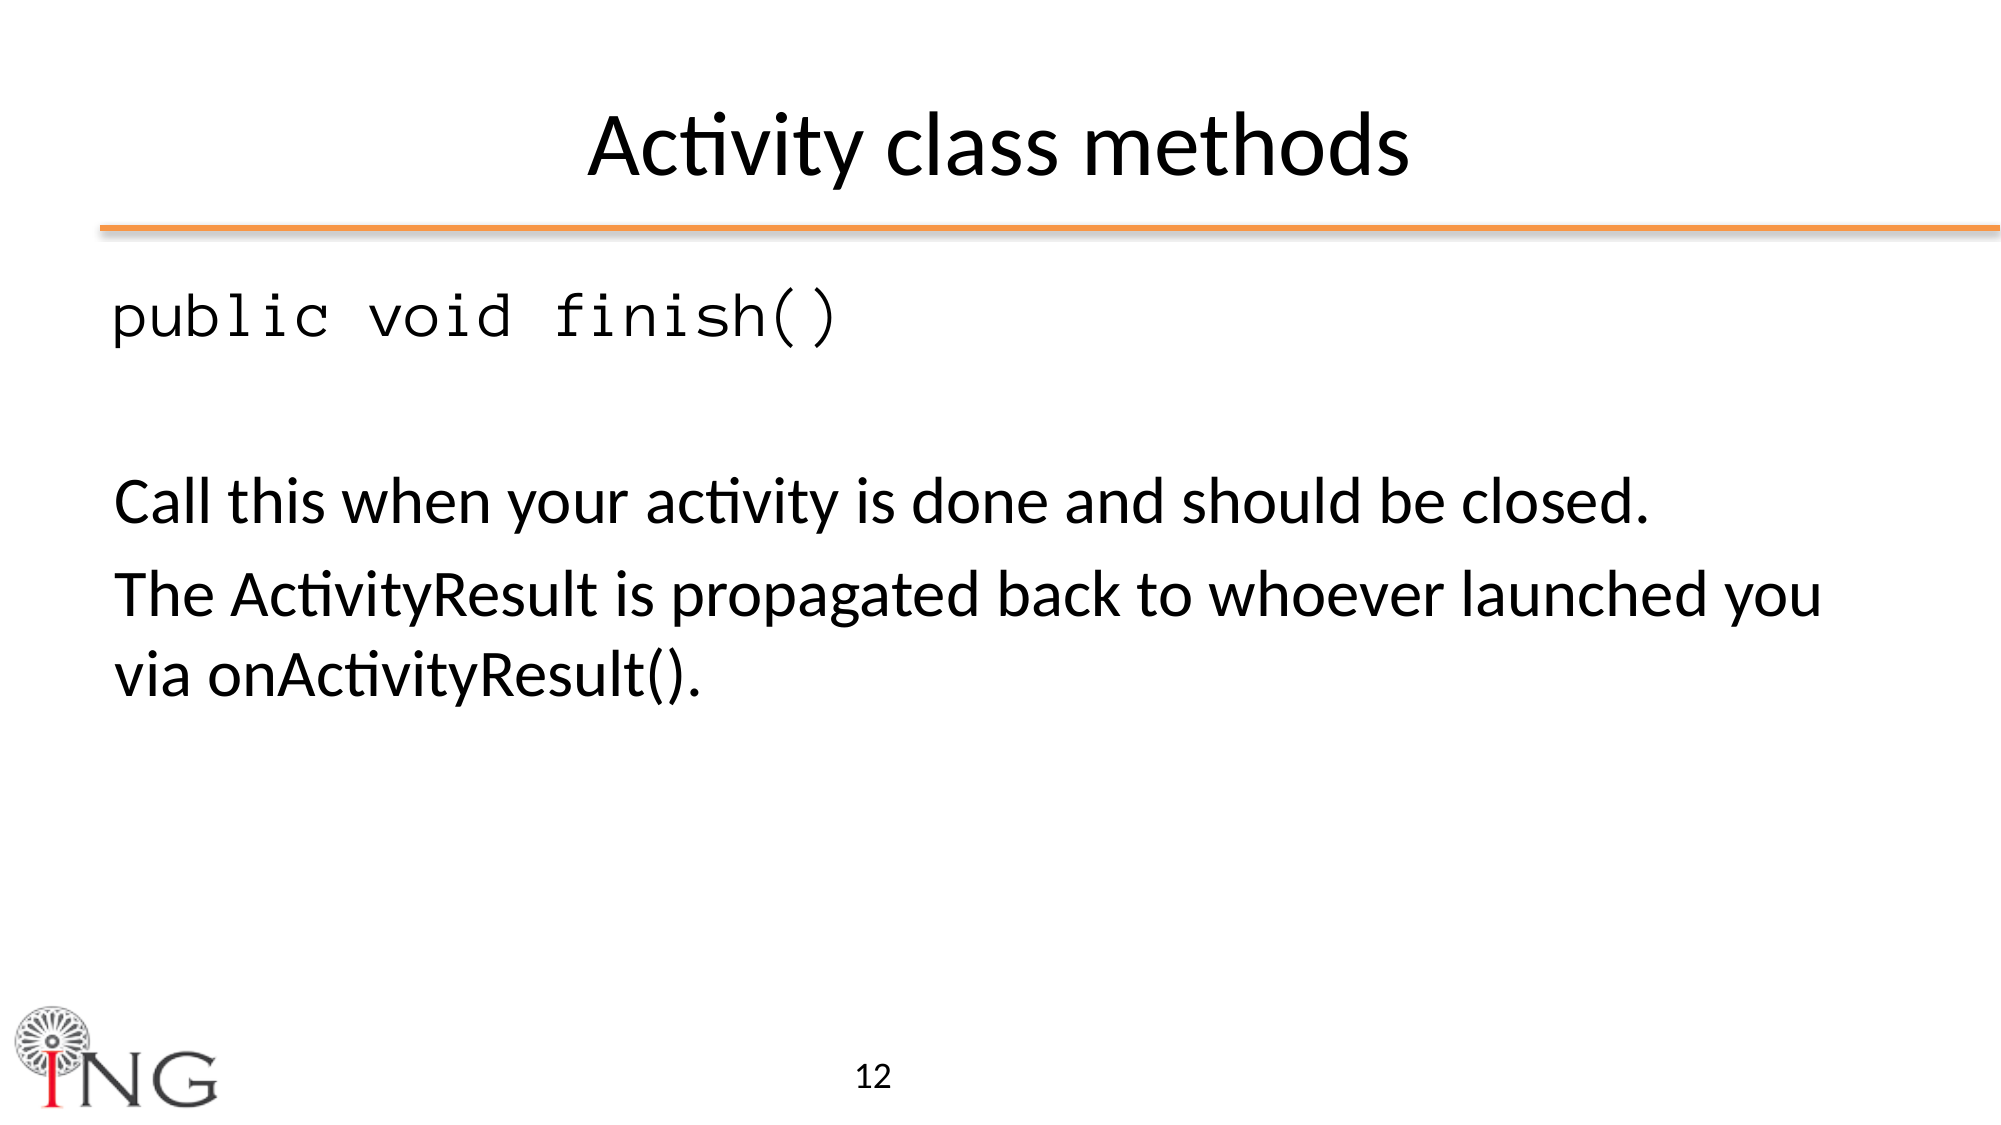

# Activity class methods
public void finish()

Call this when your activity is done and should be closed.
The ActivityResult is propagated back to whoever launched you via onActivityResult().

12